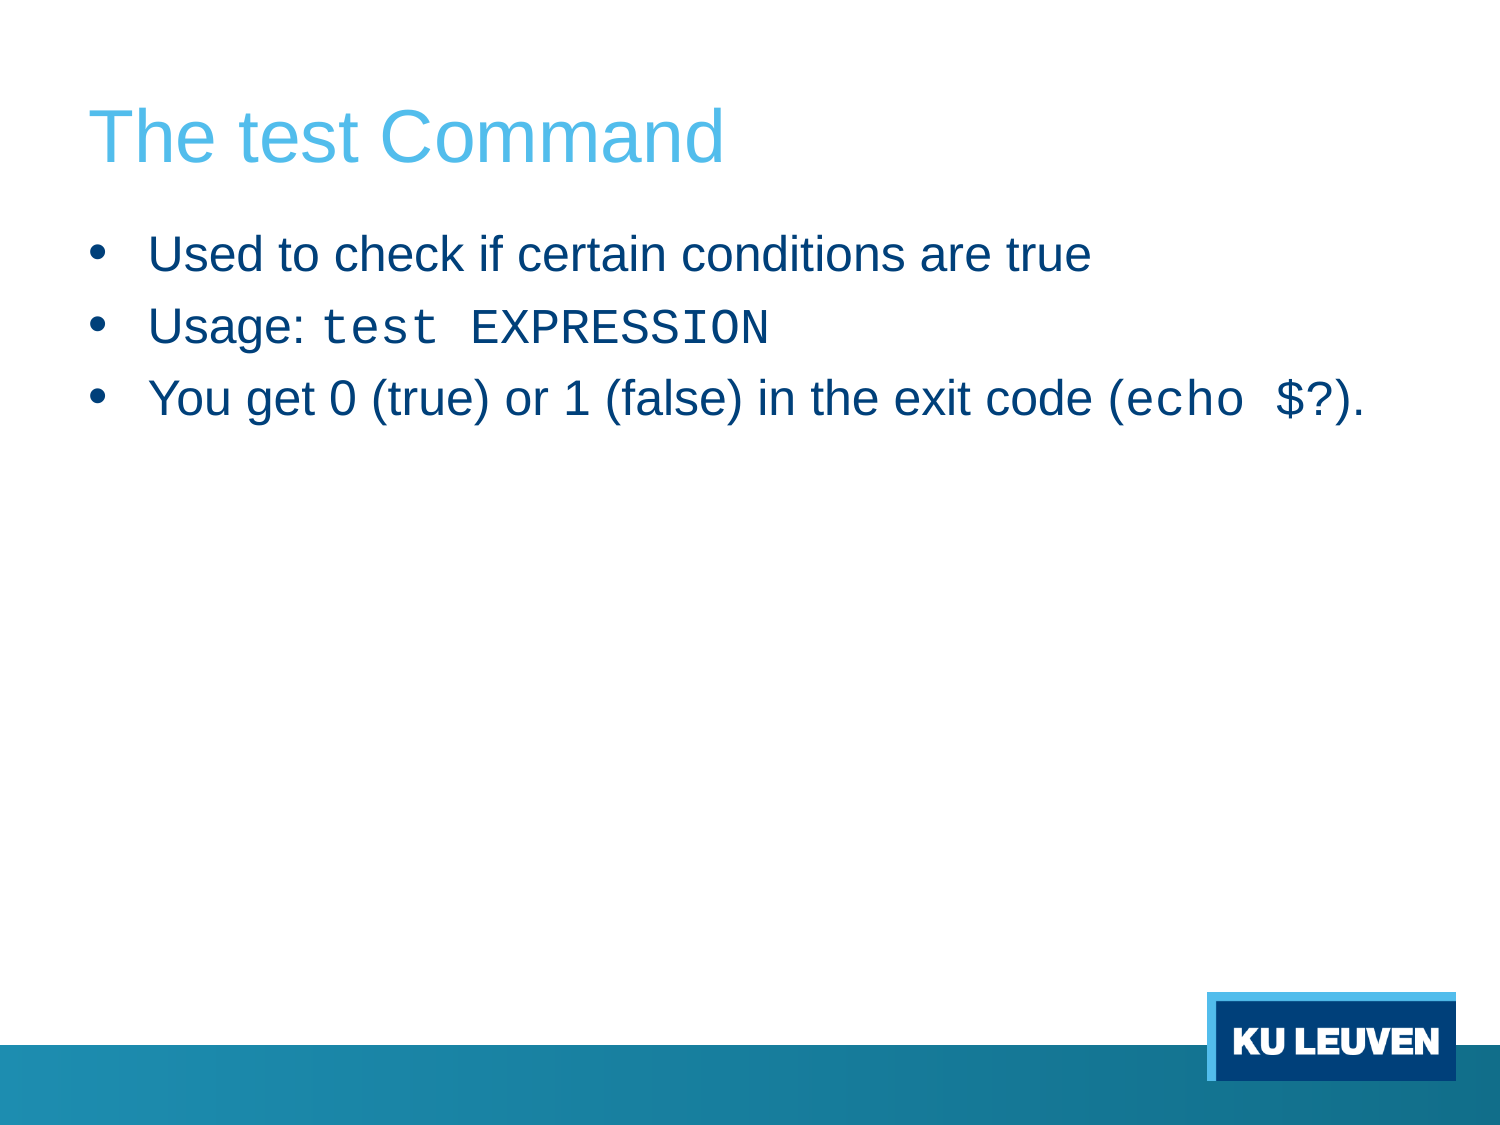

# The test Command
Used to check if certain conditions are true
Usage: test EXPRESSION
You get 0 (true) or 1 (false) in the exit code (echo $?).